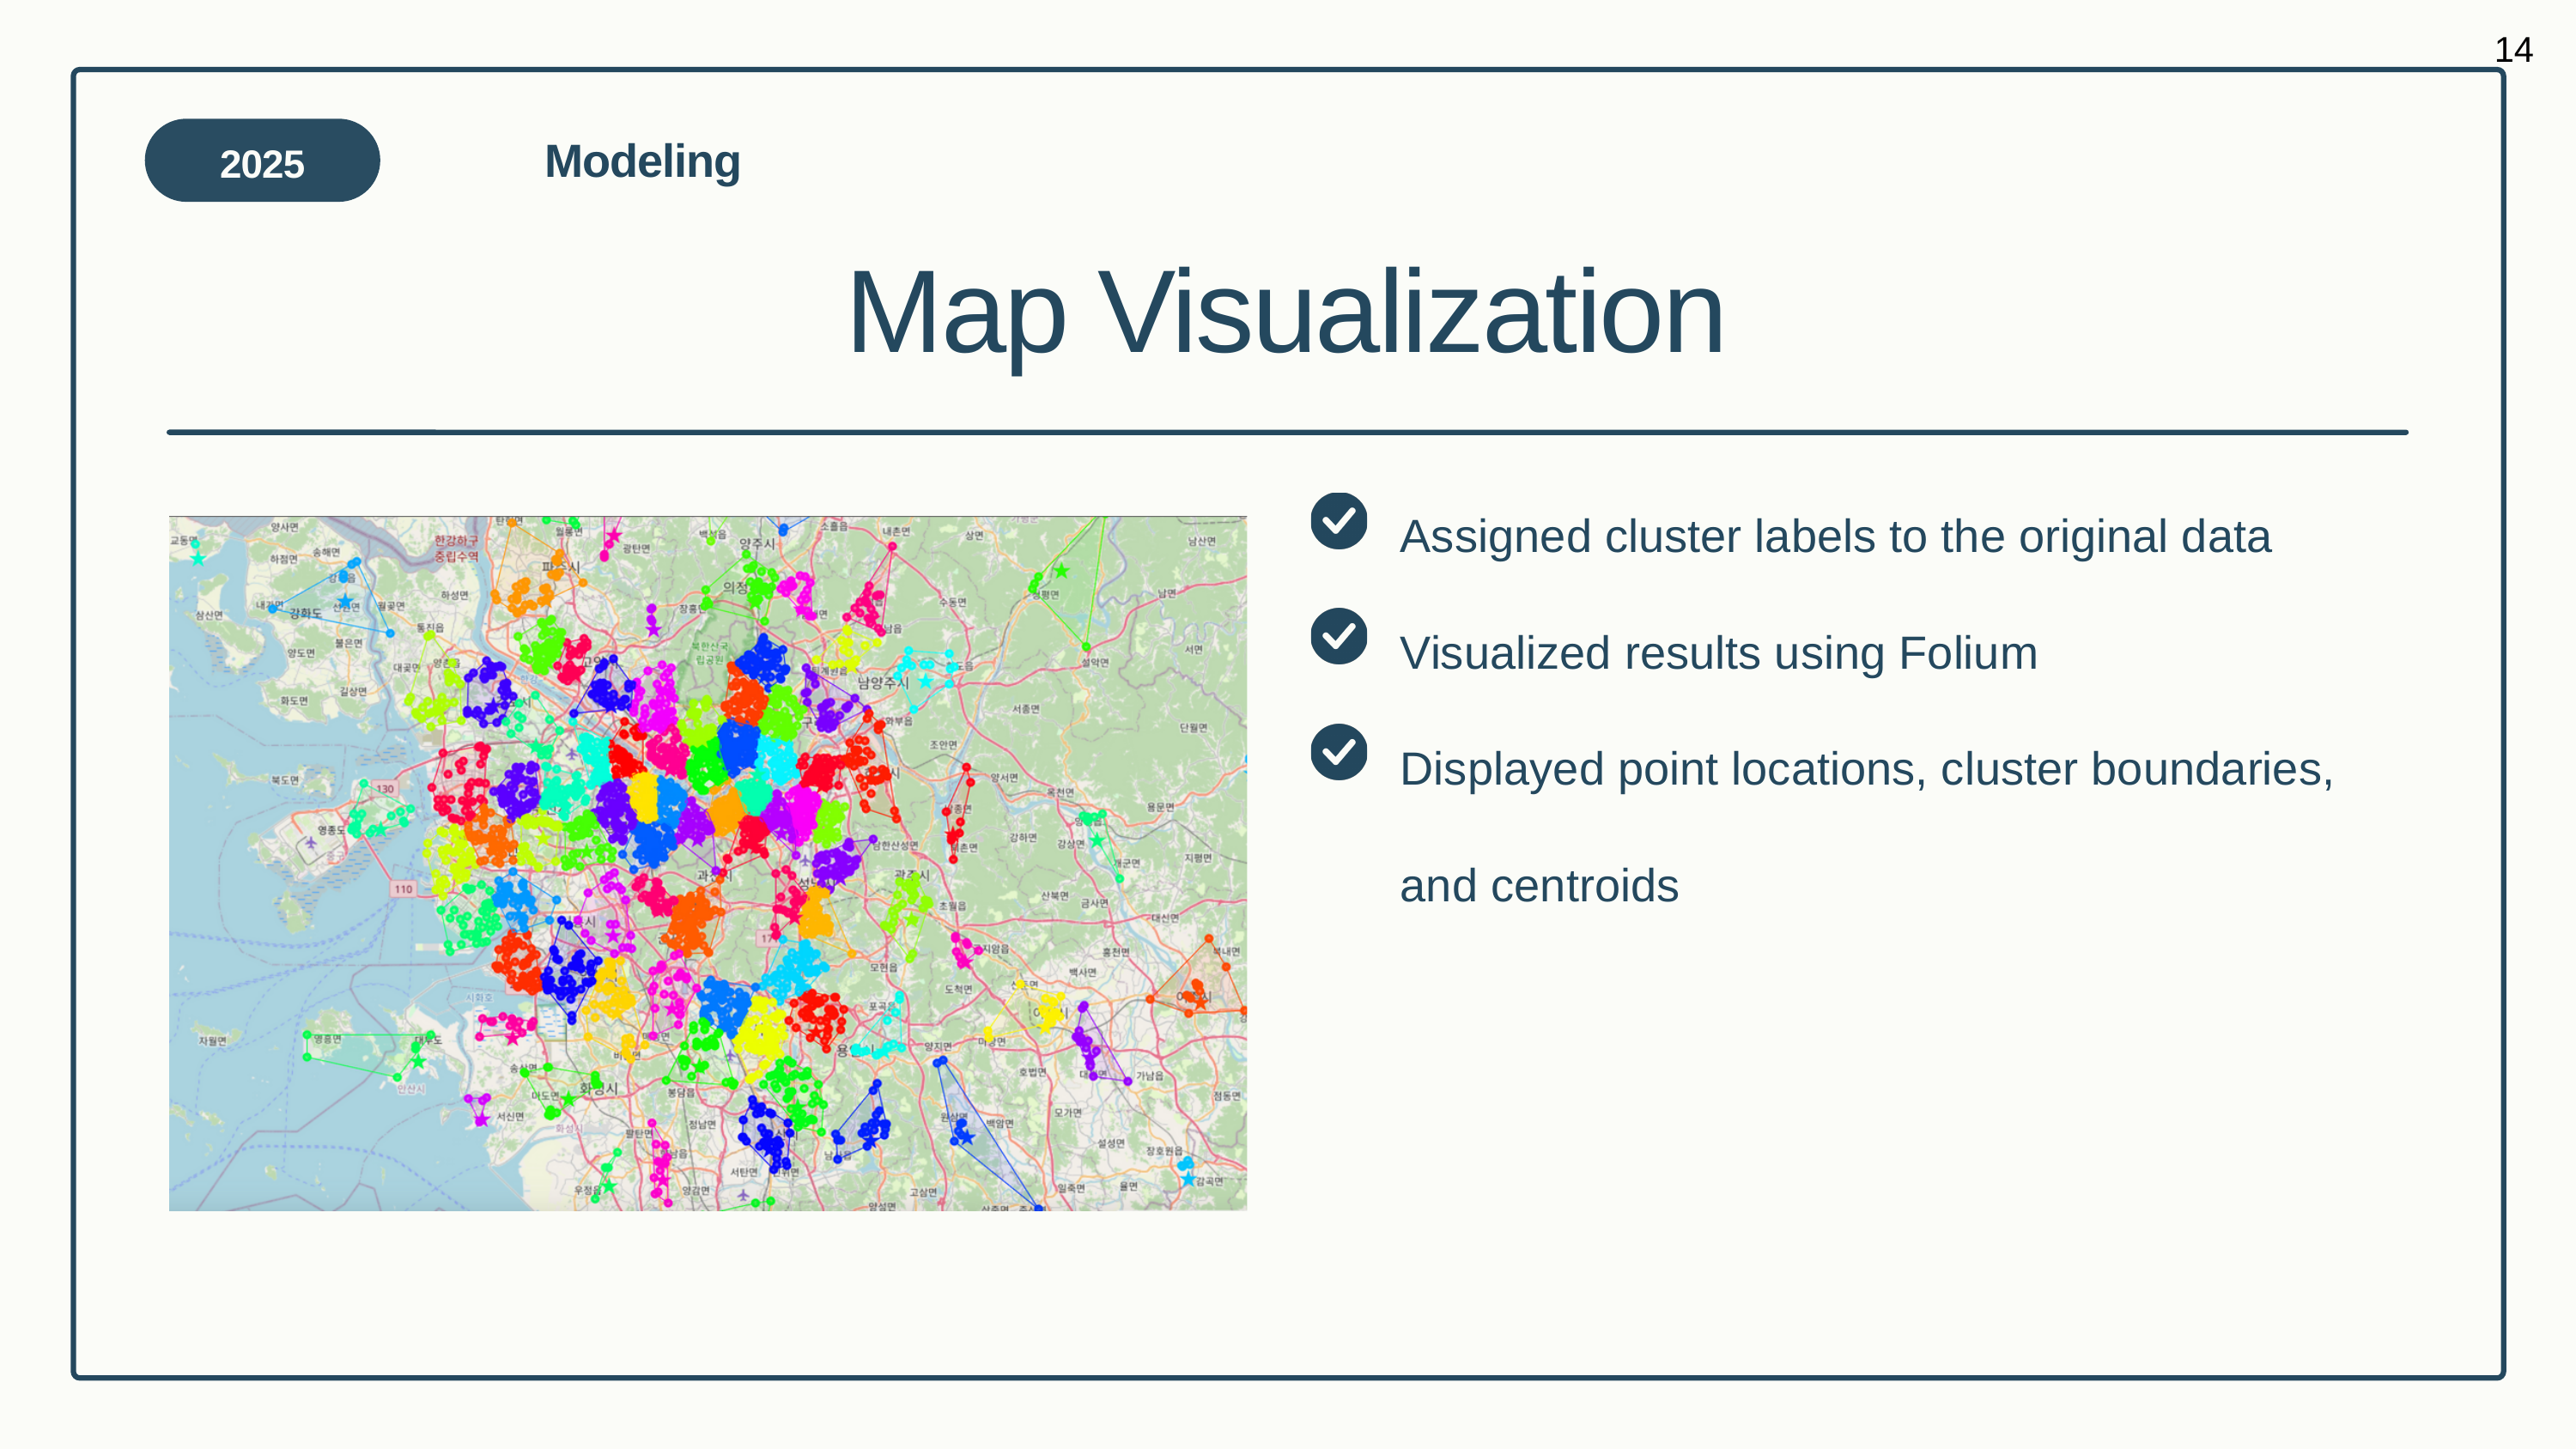

14

Modeling
2025
2025
Map Visualization

Assigned cluster labels to the original data
Visualized results using Folium
Displayed point locations, cluster boundaries, and centroids